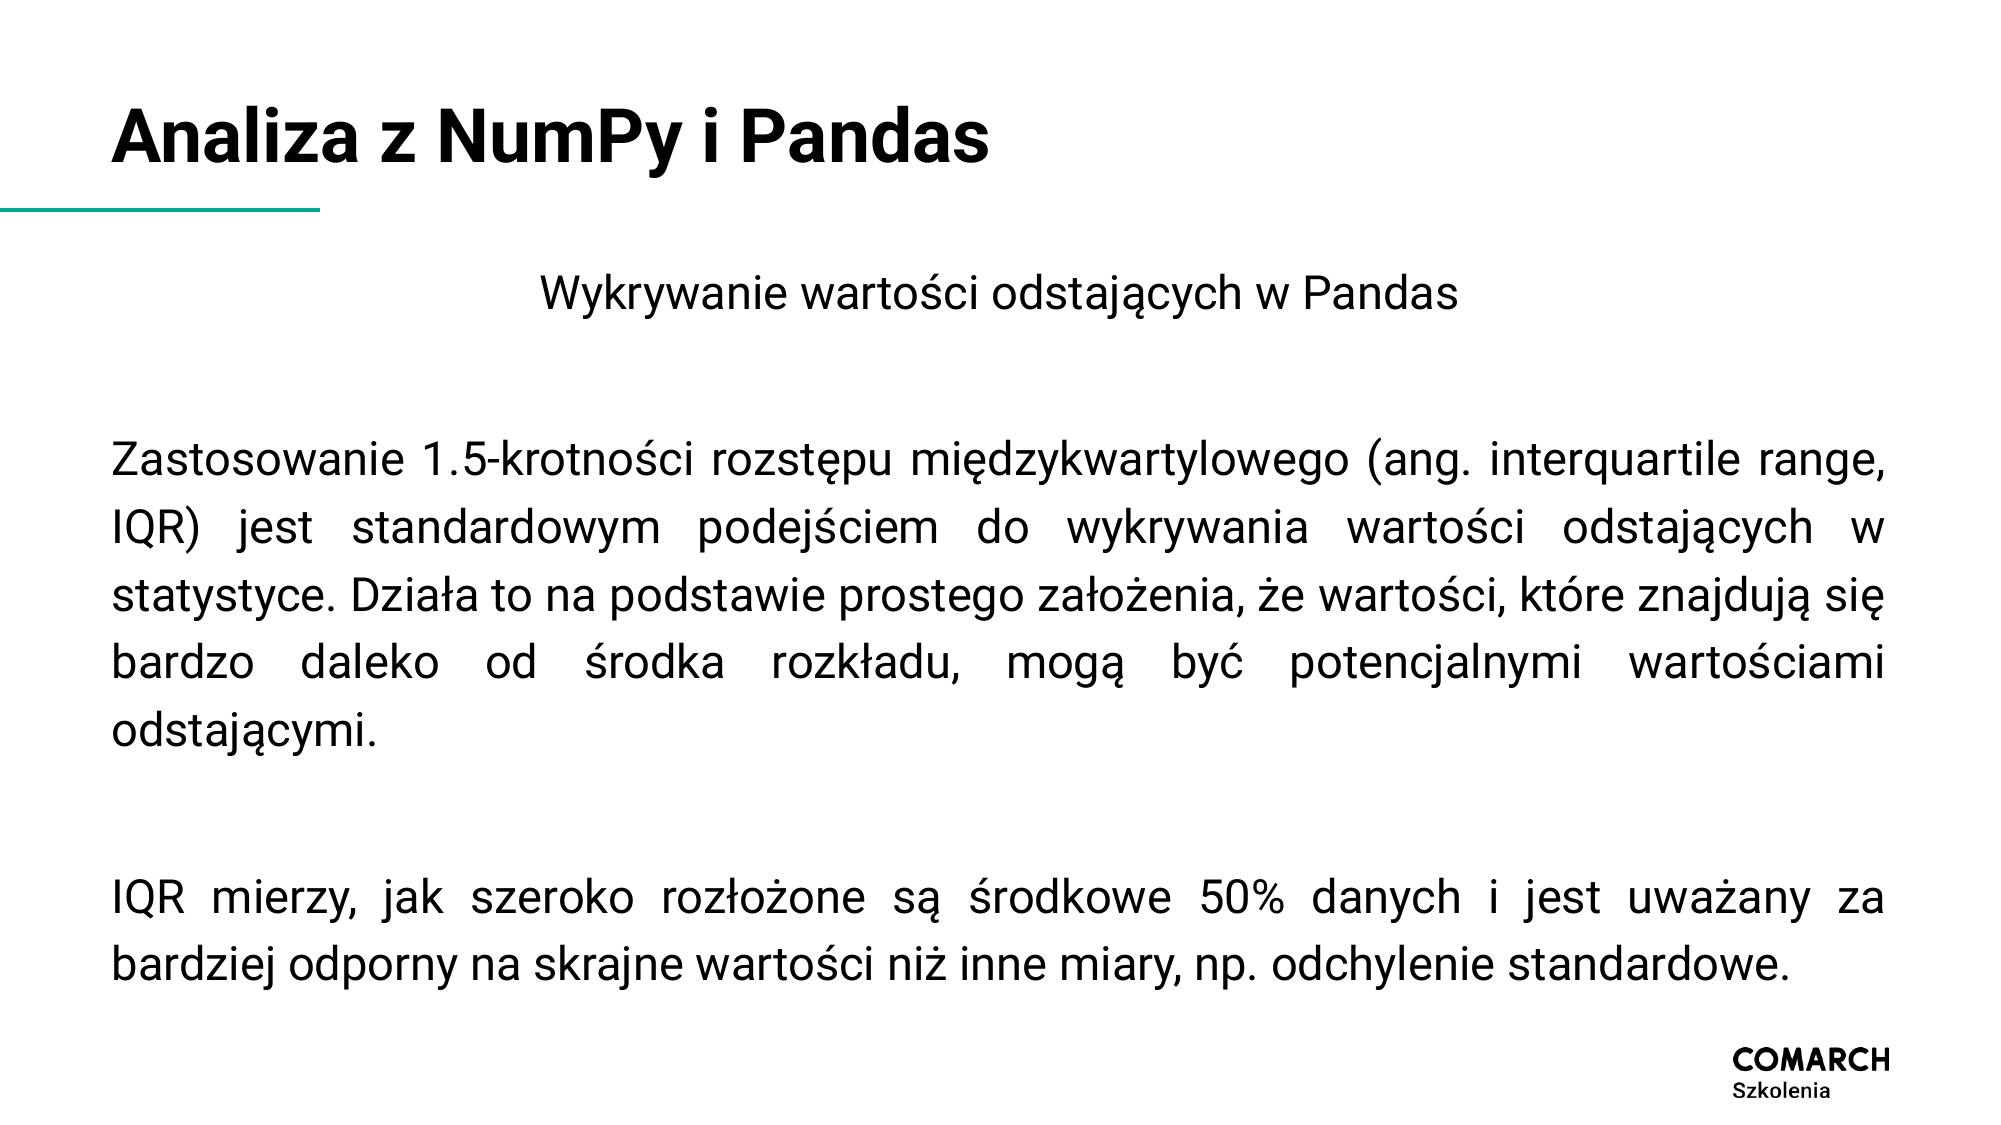

# Analiza z NumPy i Pandas
Wykrywanie wartości odstających w Pandas

Zastosowanie 1.5-krotności rozstępu międzykwartylowego (ang. interquartile range, IQR) jest standardowym podejściem do wykrywania wartości odstających w statystyce. Działa to na podstawie prostego założenia, że wartości, które znajdują się bardzo daleko od środka rozkładu, mogą być potencjalnymi wartościami odstającymi.

IQR mierzy, jak szeroko rozłożone są środkowe 50% danych i jest uważany za bardziej odporny na skrajne wartości niż inne miary, np. odchylenie standardowe.